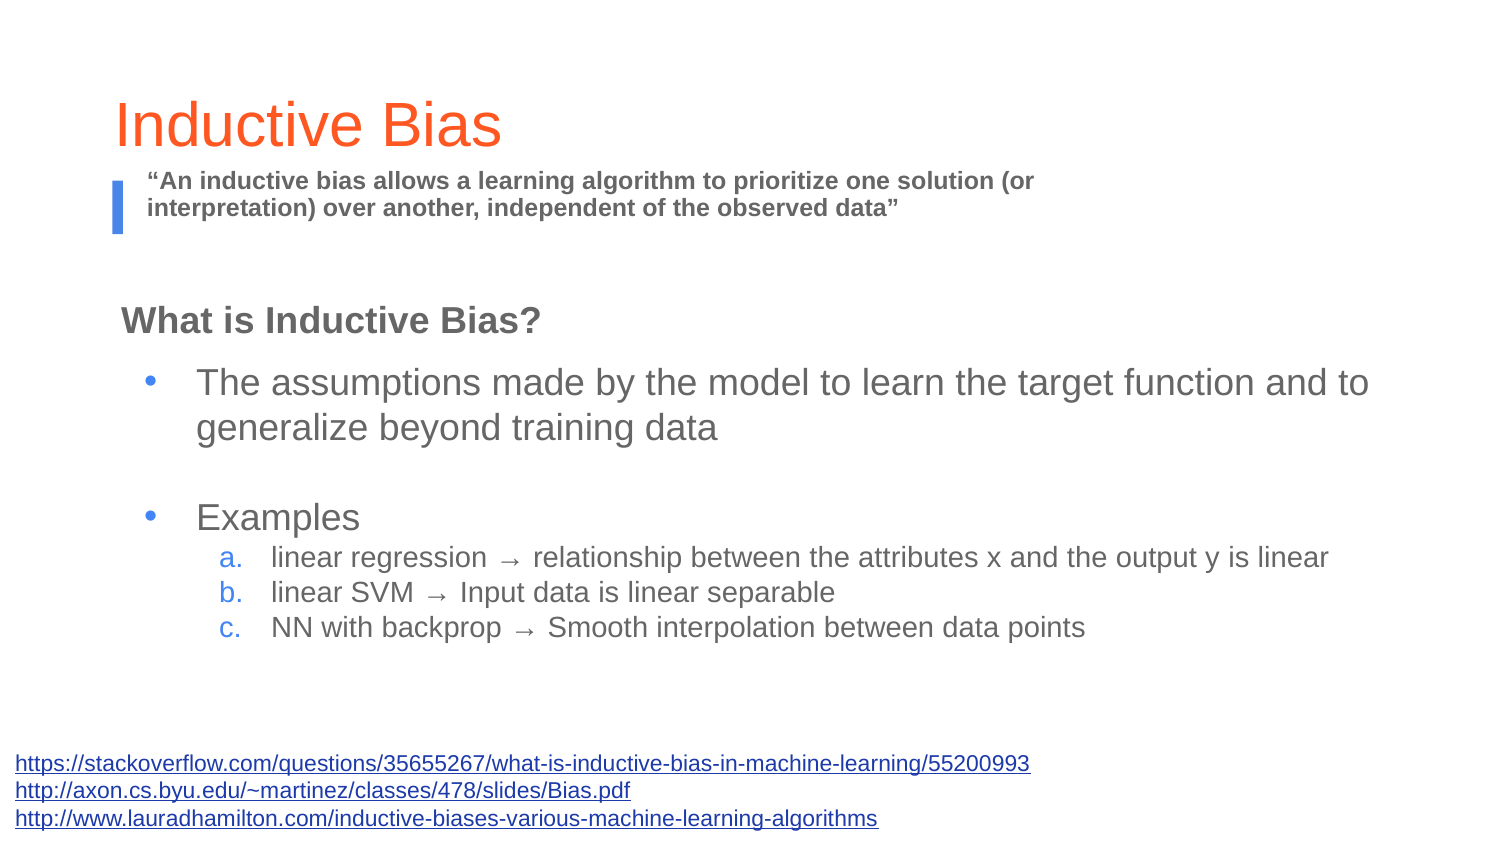

# Inductive Bias
“An inductive bias allows a learning algorithm to prioritize one solution (or interpretation) over another, independent of the observed data”

What is Inductive Bias?
The assumptions made by the model to learn the target function and to generalize beyond training data
Examples
linear regression → relationship between the attributes x and the output y is linear
linear SVM → Input data is linear separable
NN with backprop → Smooth interpolation between data points

https://stackoverflow.com/questions/35655267/what-is-inductive-bias-in-machine-learning/55200993
http://axon.cs.byu.edu/~martinez/classes/478/slides/Bias.pdf
http://www.lauradhamilton.com/inductive-biases-various-machine-learning-algorithms